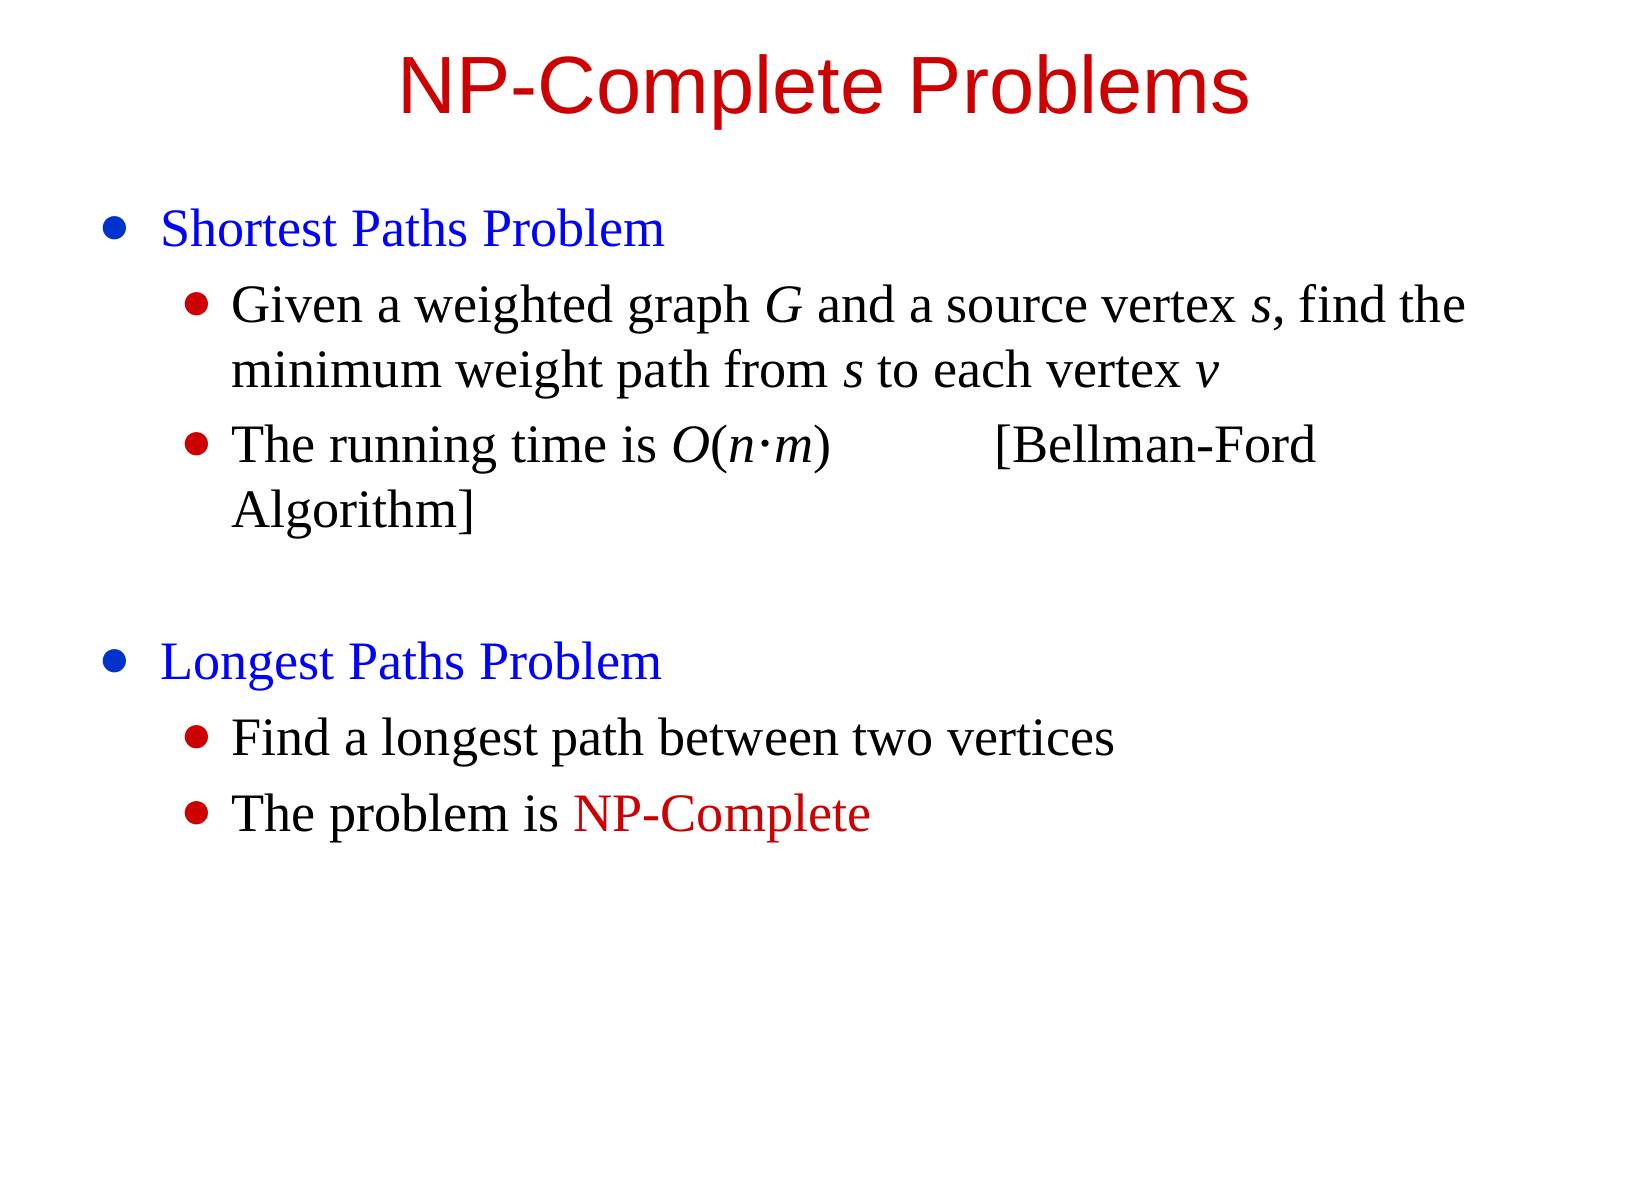

NP-Complete Problems
Shortest Paths Problem
Given a weighted graph G and a source vertex s, find the minimum weight path from s to each vertex v
The running time is O(n⋅m)	 [Bellman-Ford Algorithm]

Longest Paths Problem
Find a longest path between two vertices
The problem is NP-Complete